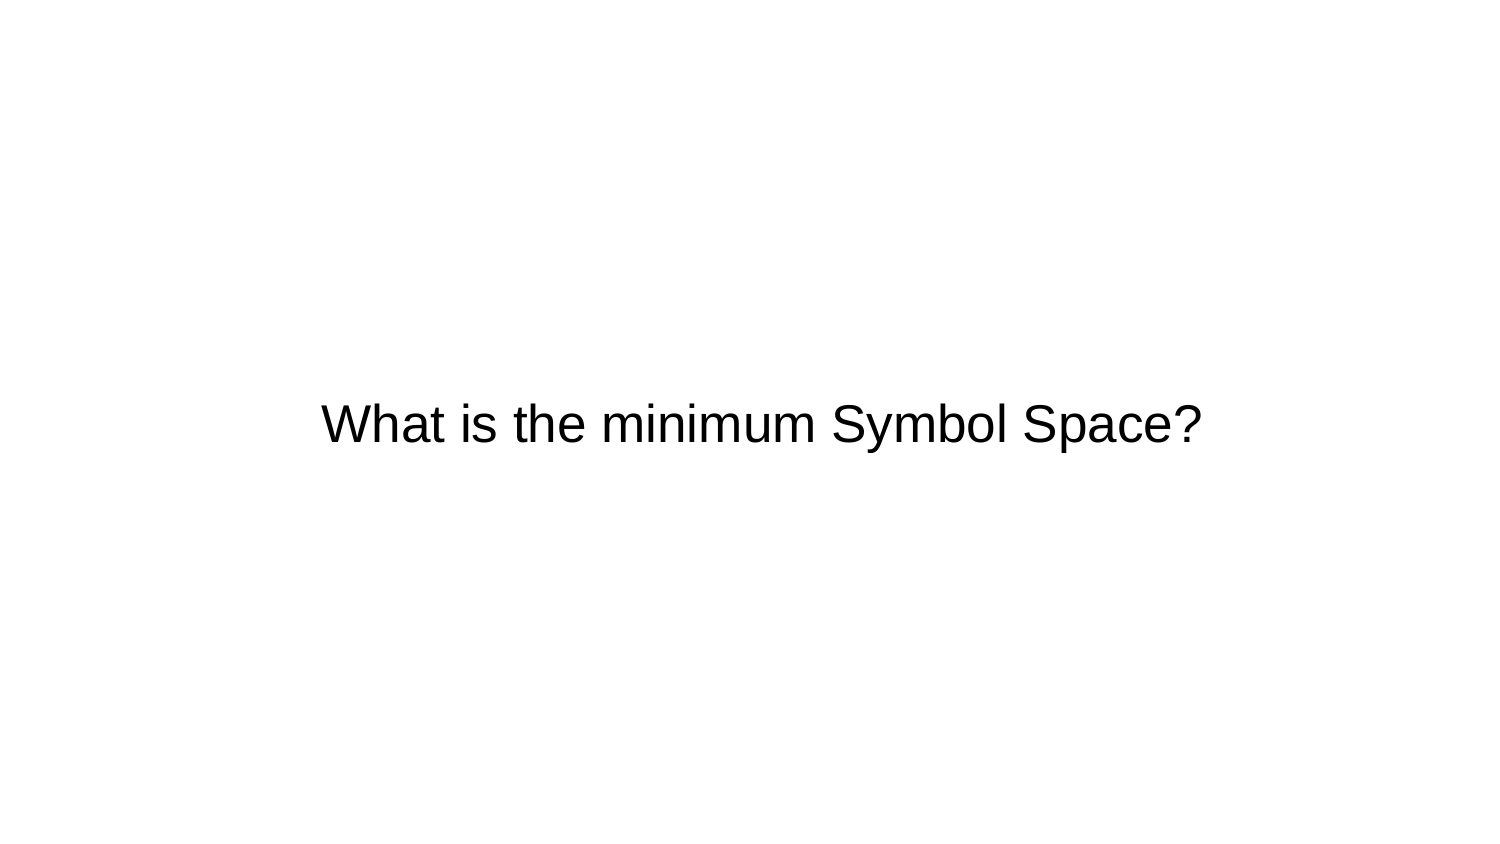

Huawei VP Mr. Yang Shaoqing
# What is the minimum Symbol Space?